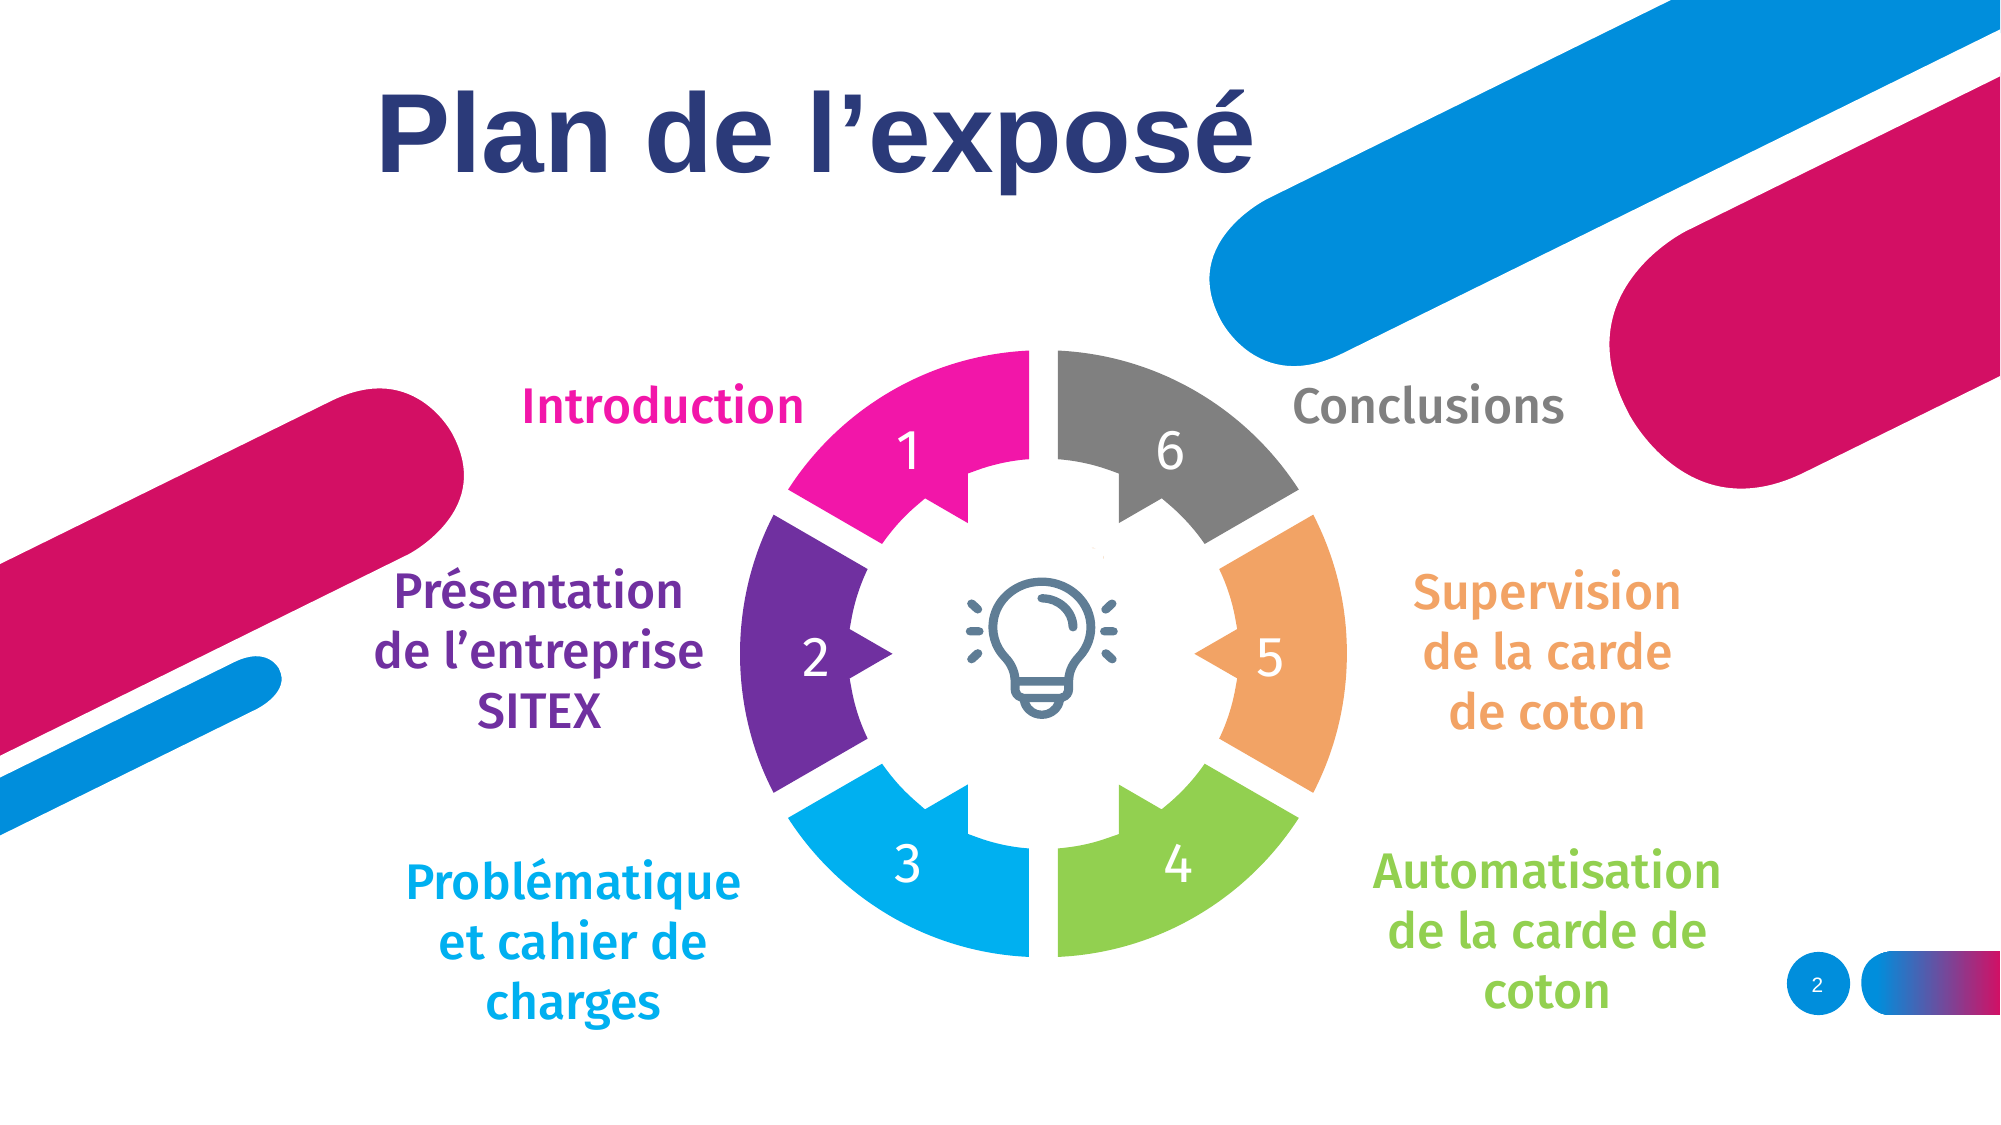

Plan de l’exposé
1
6
2
5

3
4
Introduction
Conclusions

Présentation de l’entreprise SITEX
Supervision de la carde de coton
Automatisation de la carde de coton
Problématique et cahier de charges
2